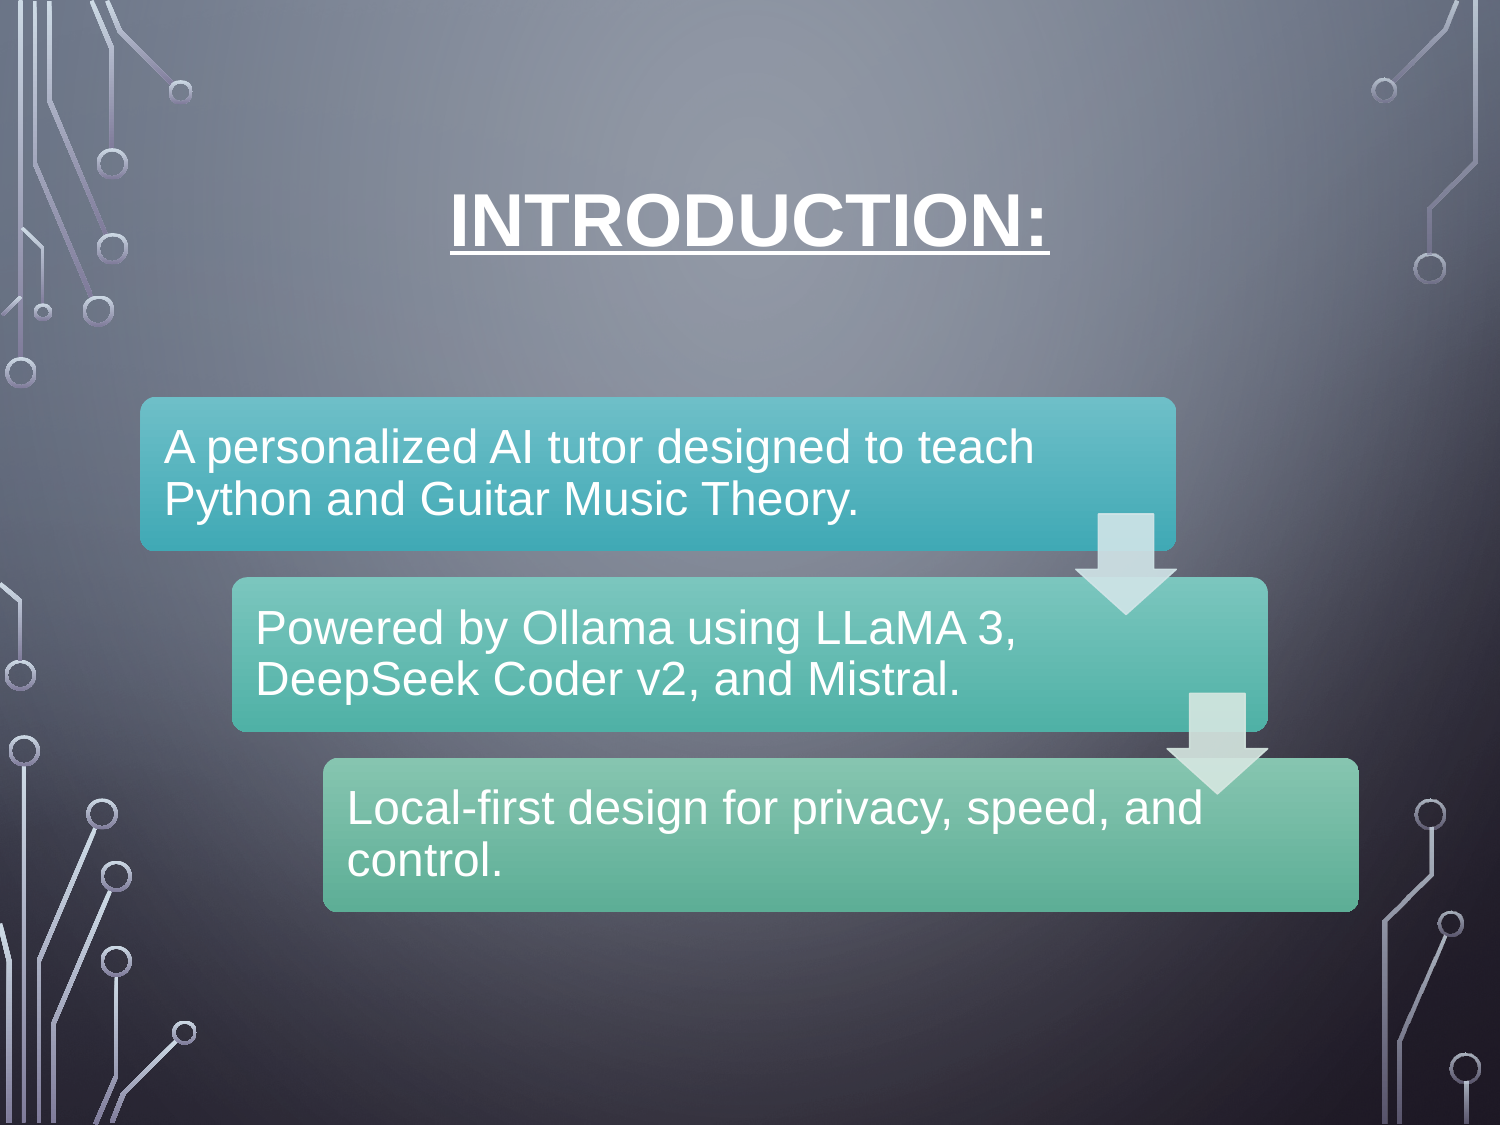

# Introduction:
A personalized AI tutor designed to teach Python and Guitar Music Theory.
Powered by Ollama using LLaMA 3, DeepSeek Coder v2, and Mistral.
Local-first design for privacy, speed, and control.